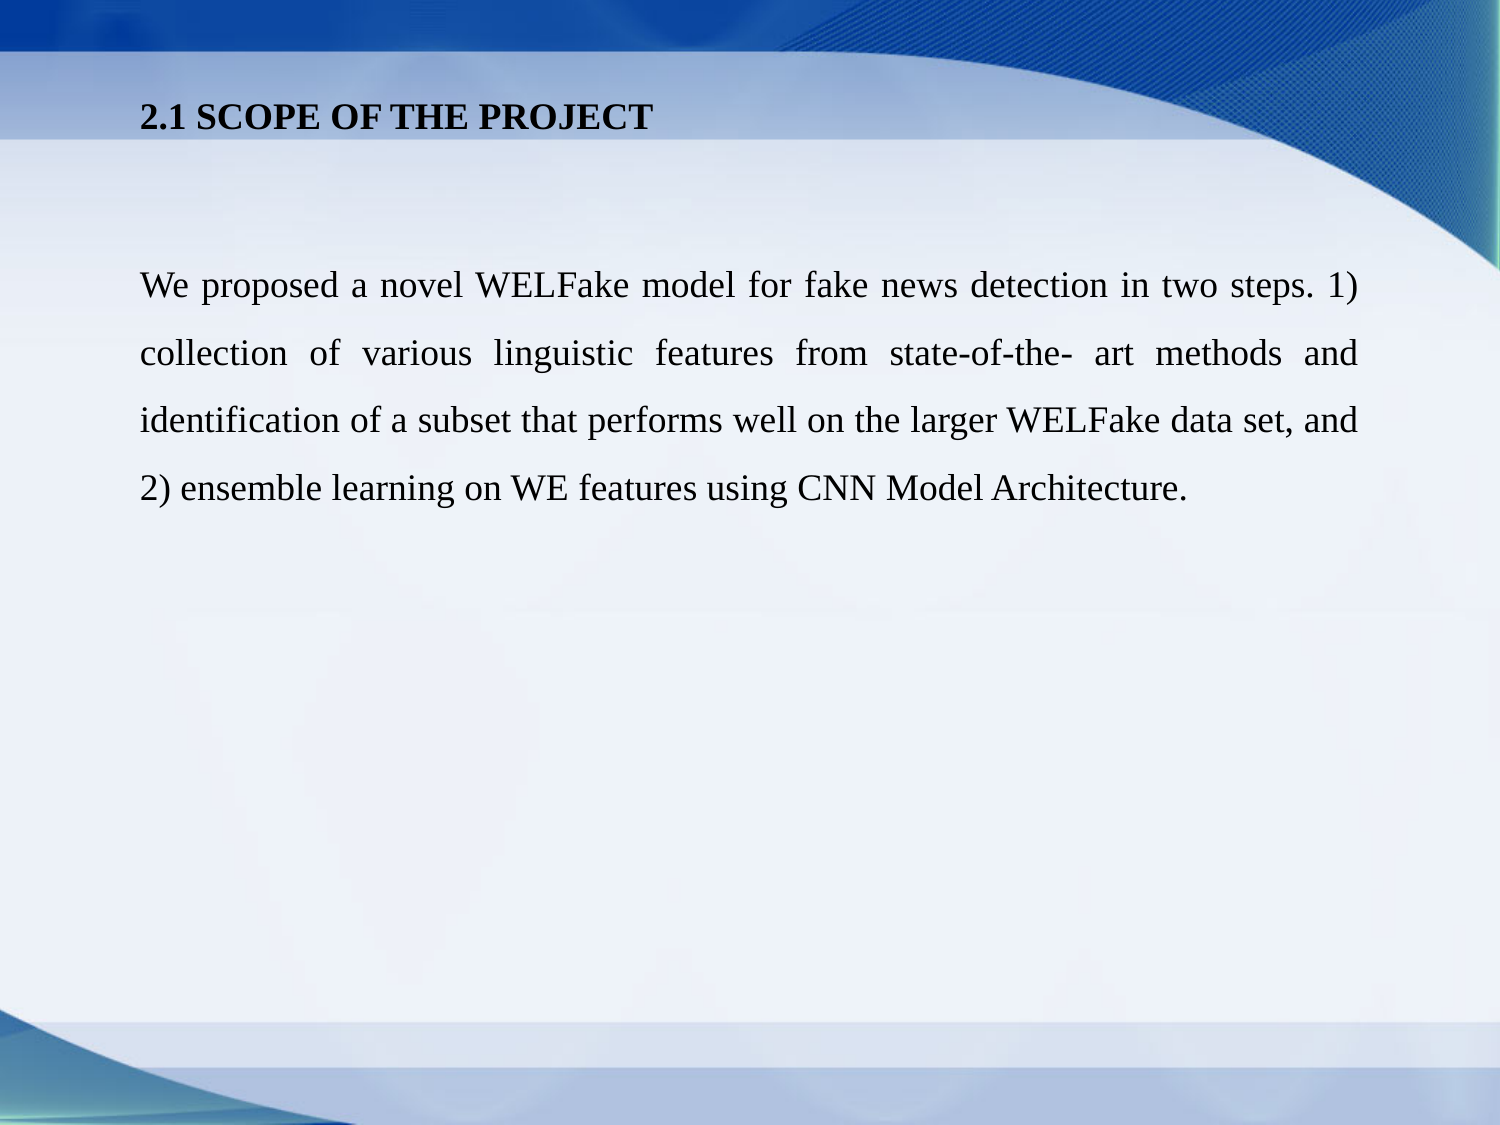

2.1 SCOPE OF THE PROJECT

We proposed a novel WELFake model for fake news detection in two steps. 1) collection of various linguistic features from state-of-the- art methods and identification of a subset that performs well on the larger WELFake data set, and 2) ensemble learning on WE features using CNN Model Architecture.